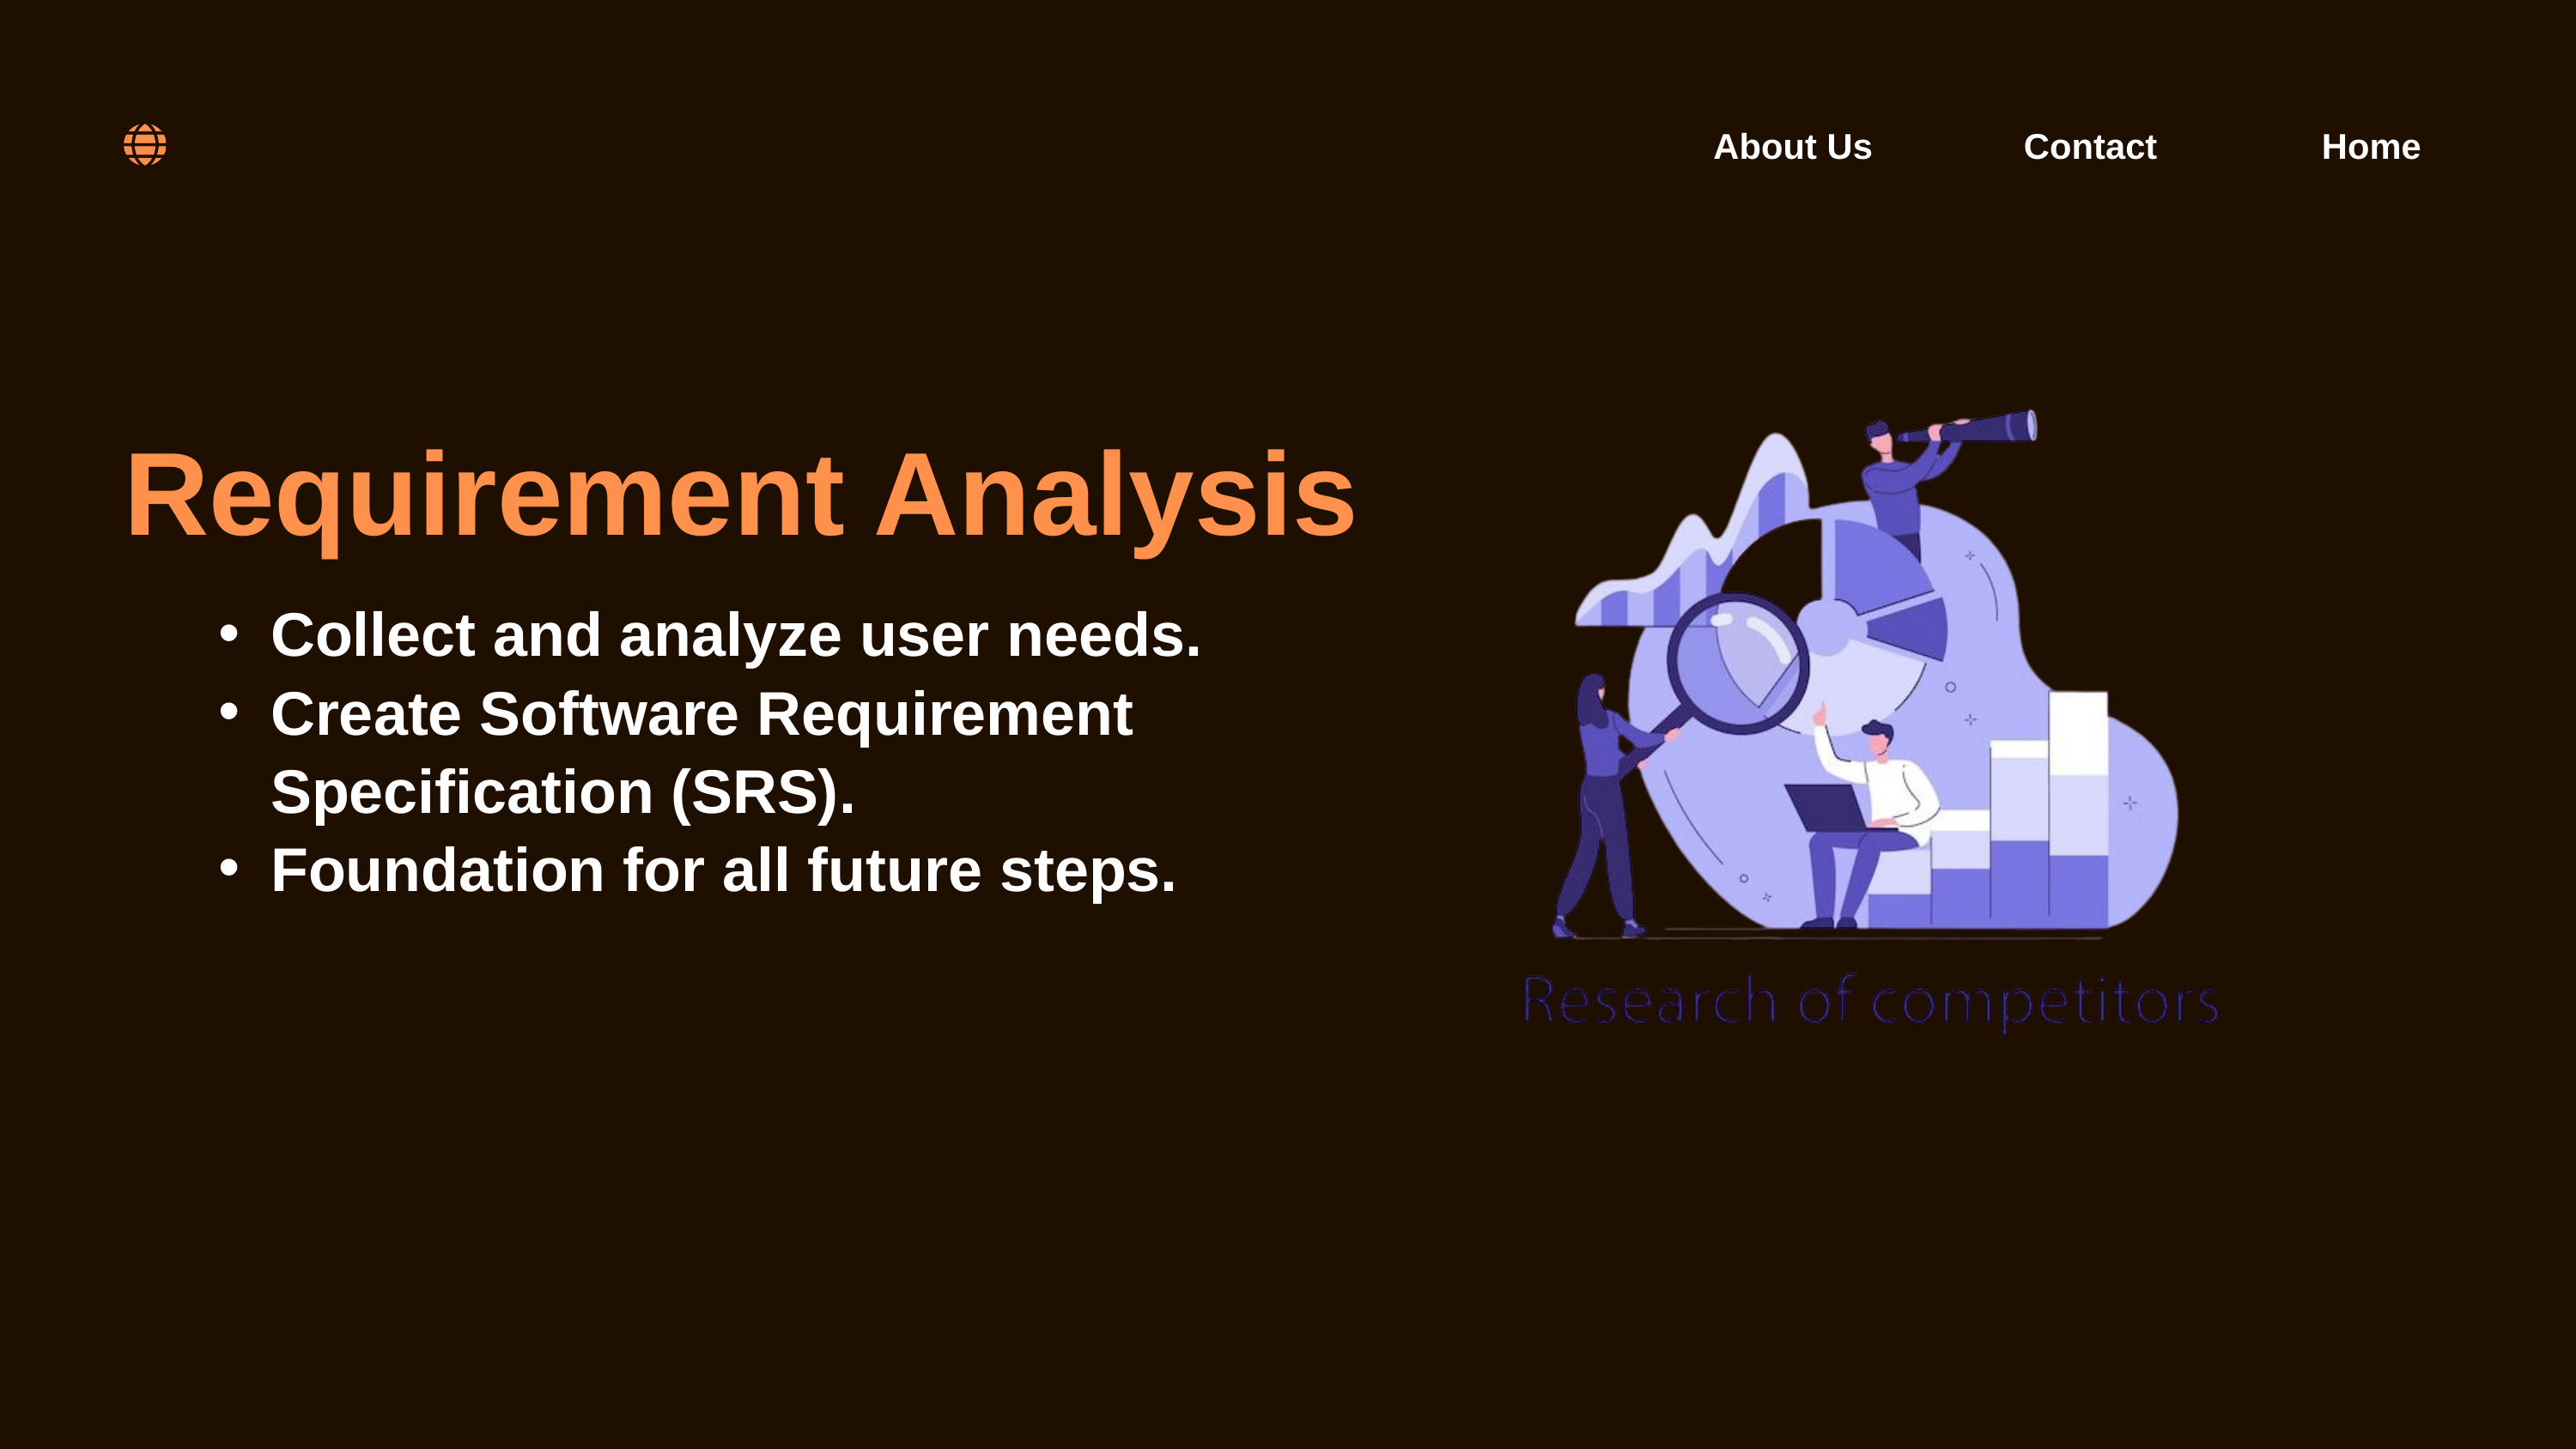

About Us
Contact
Home

Requirement Analysis
Collect and analyze user needs.
Create Software Requirement Specification (SRS).
Foundation for all future steps.